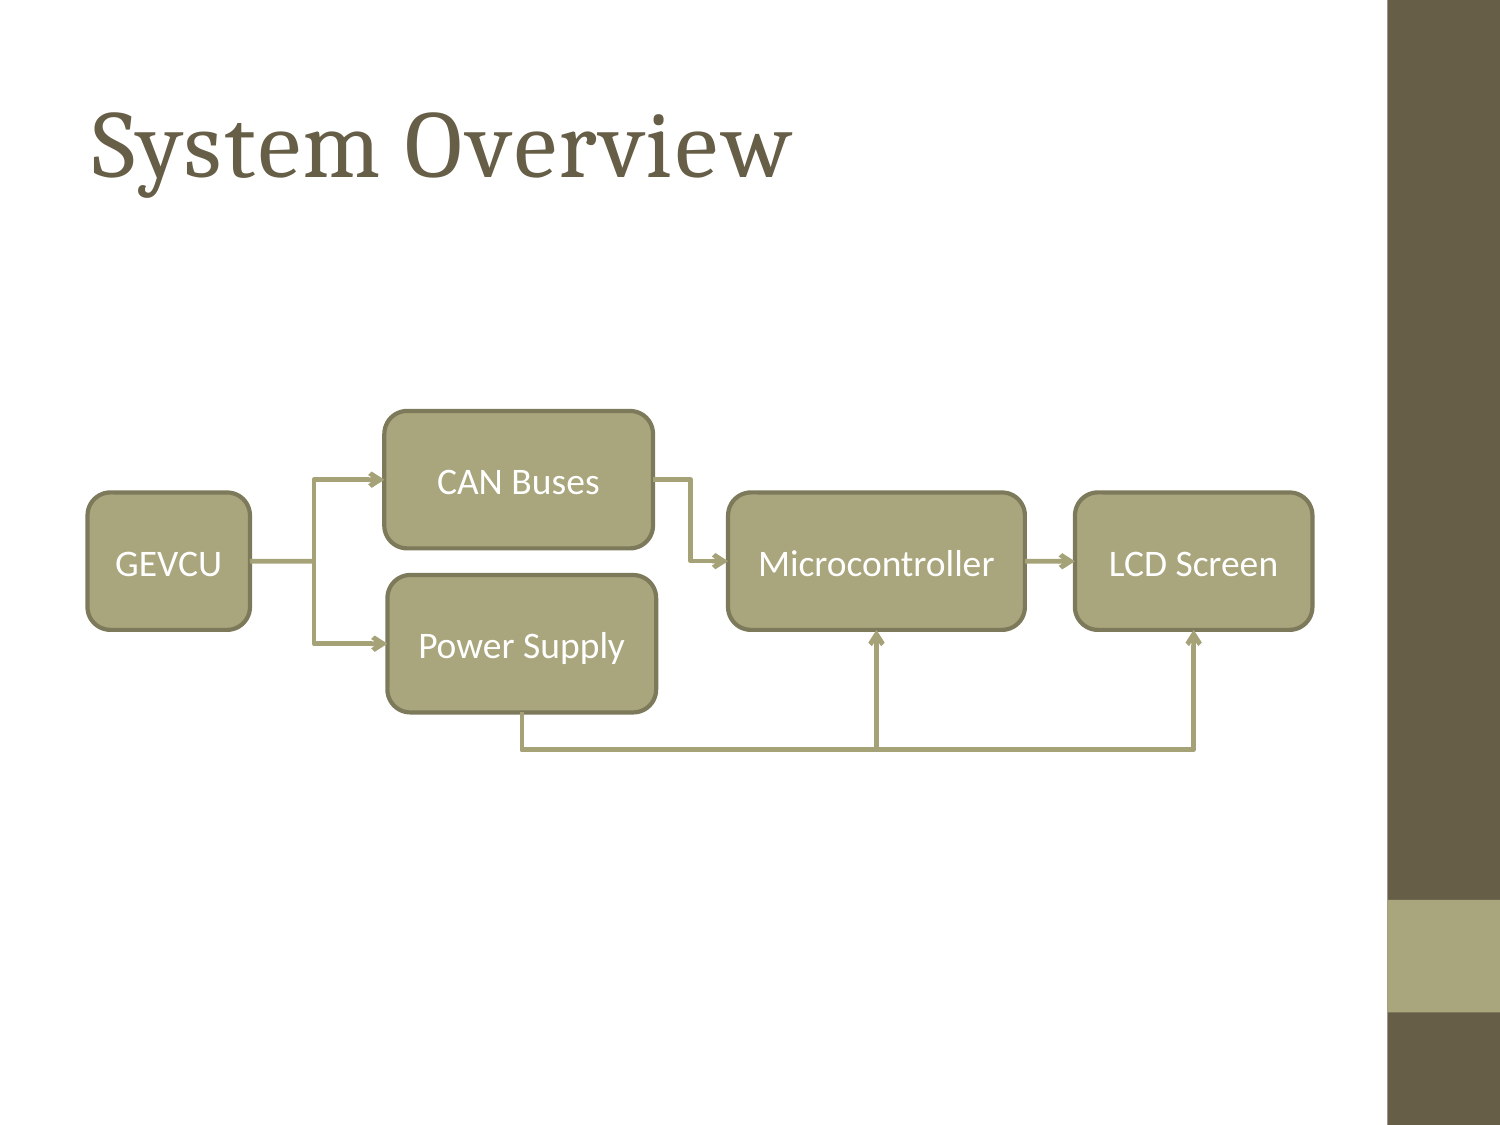

System Overview

CAN Buses

GEVCU
Microcontroller
LCD Screen

Power Supply